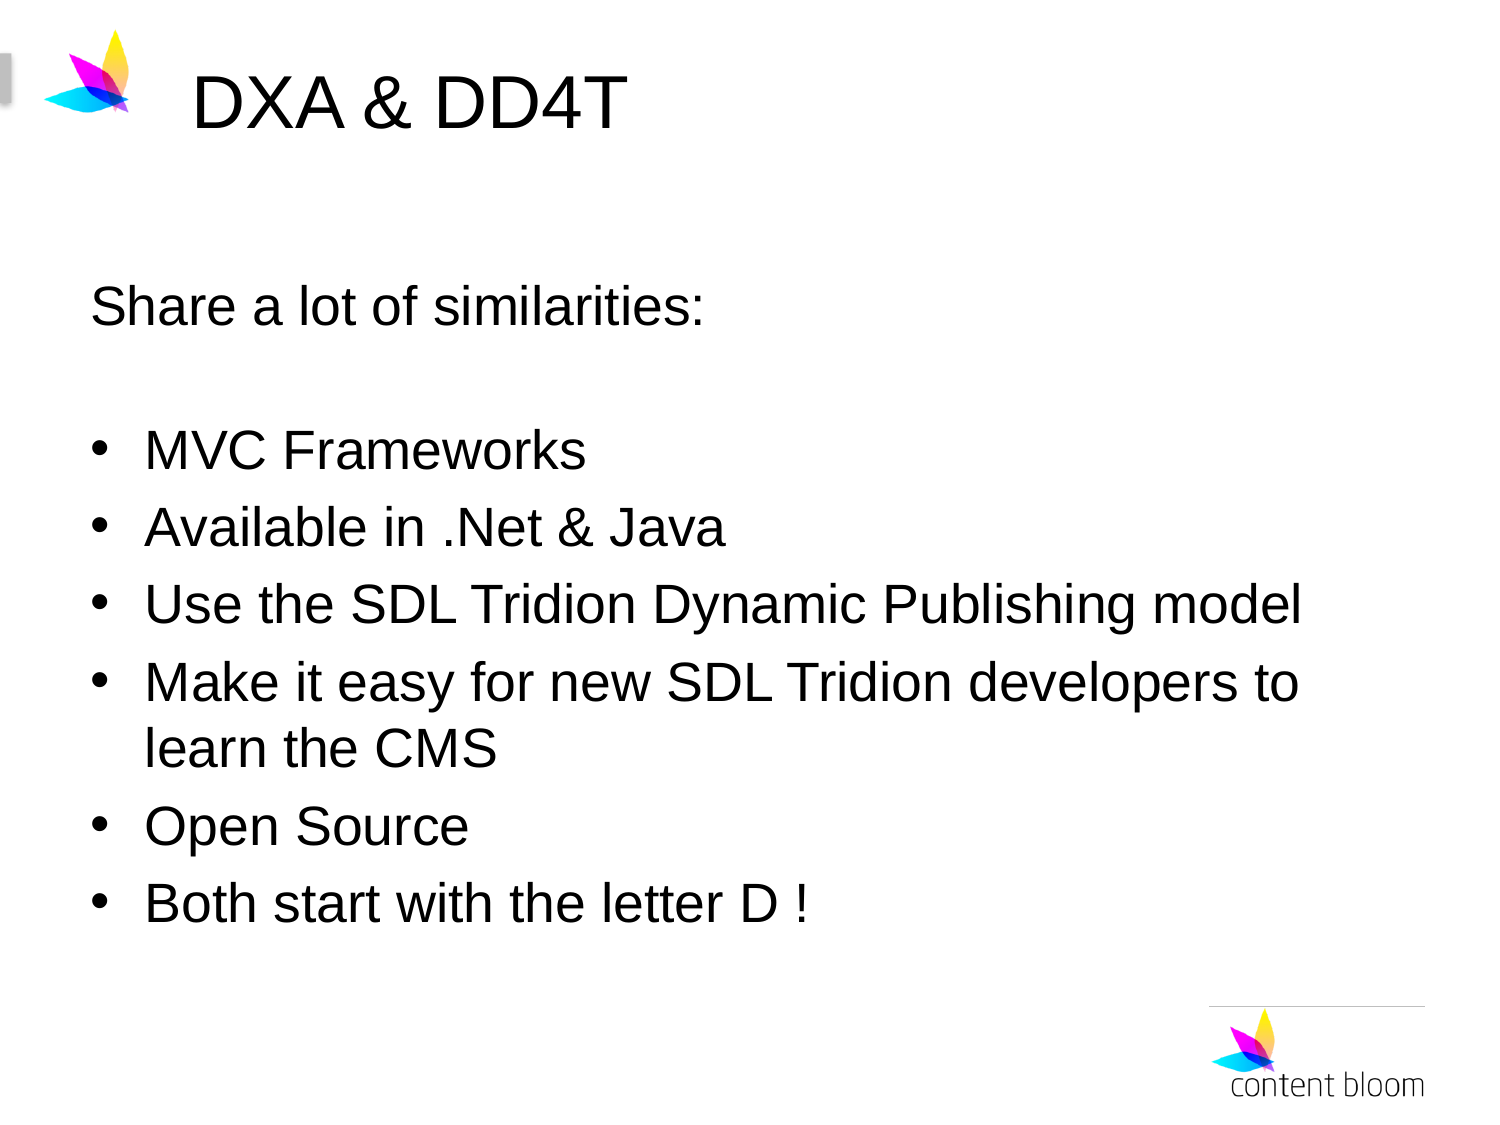

# DXA & DD4T
Share a lot of similarities:
MVC Frameworks
Available in .Net & Java
Use the SDL Tridion Dynamic Publishing model
Make it easy for new SDL Tridion developers to learn the CMS
Open Source
Both start with the letter D !